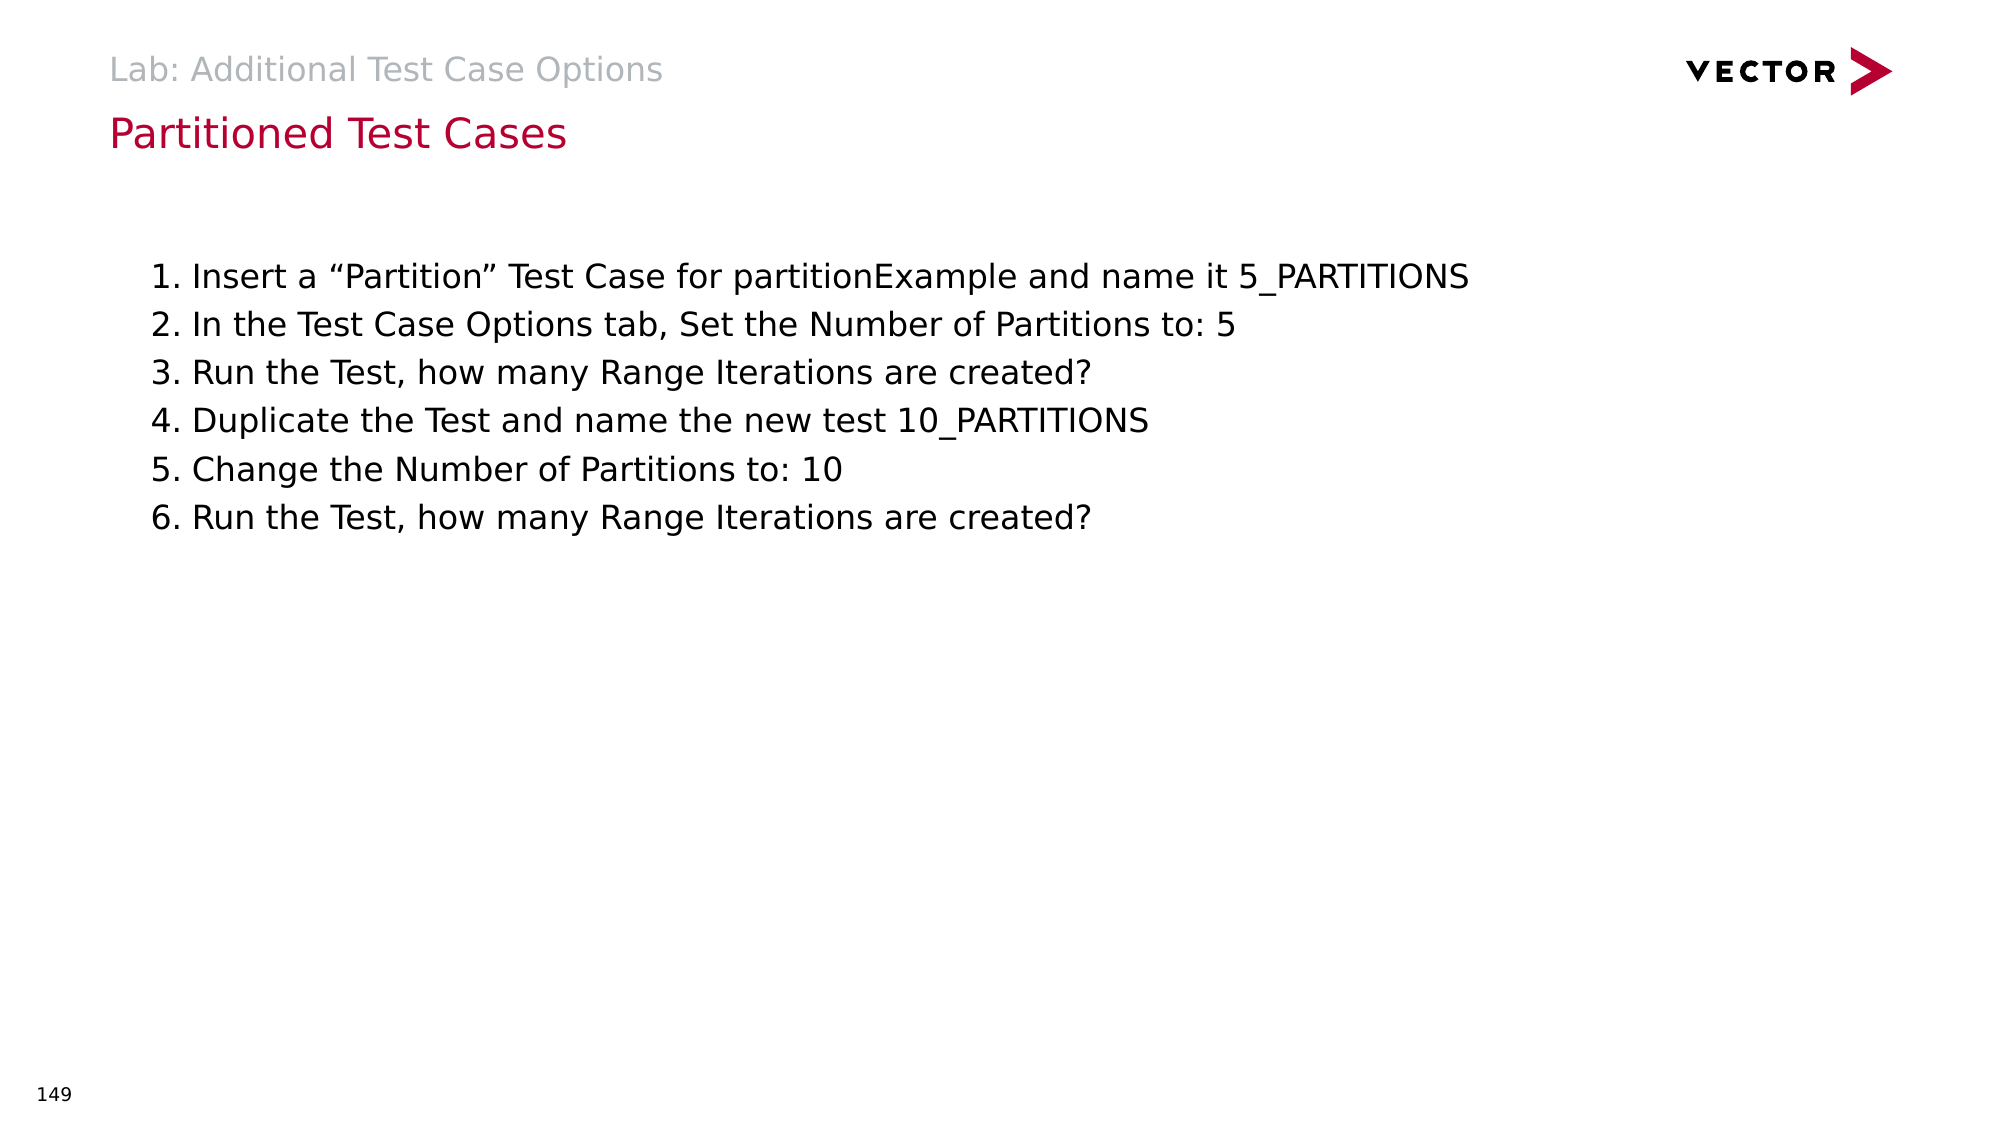

# Lab: Additional Test Case Options
Partitioned Test Cases

Insert a “Partition” Test Case for partitionExample and name it 5_PARTITIONS
In the Test Case Options tab, Set the Number of Partitions to: 5
Run the Test, how many Range Iterations are created?
Duplicate the Test and name the new test 10_PARTITIONS
Change the Number of Partitions to: 10
Run the Test, how many Range Iterations are created?